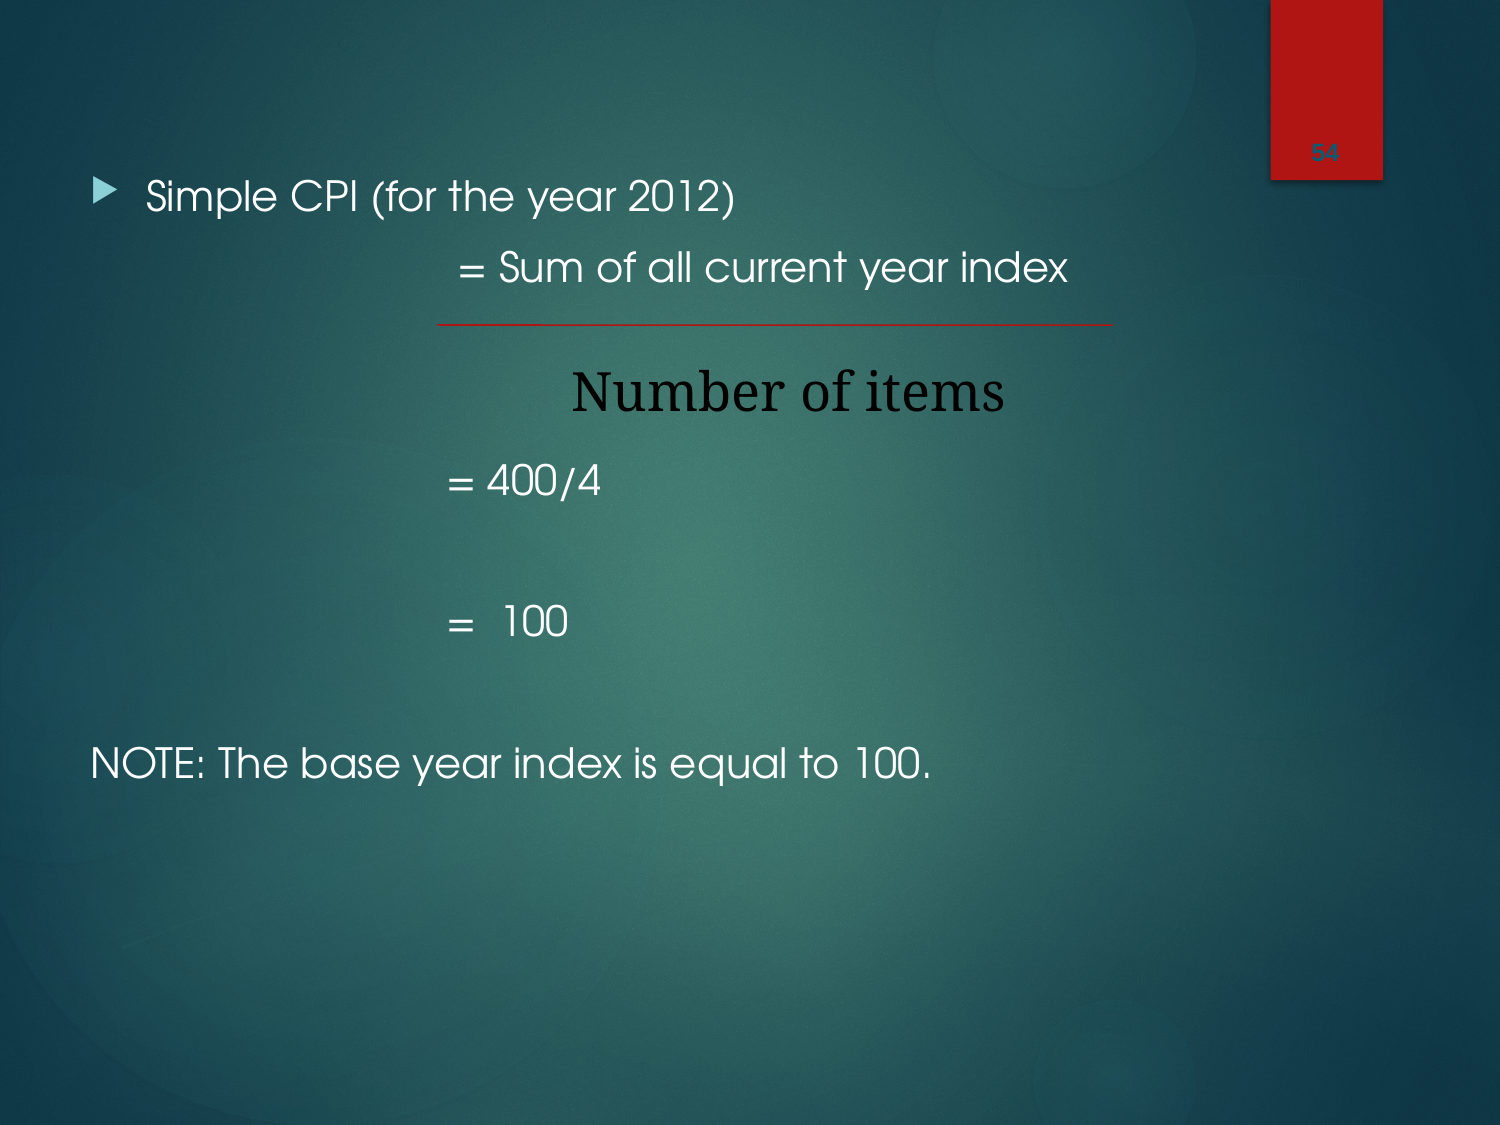

54
Simple CPI (for the year 2012)
			 = Sum of all current year index

			= 400/4

			=  100

NOTE: The base year index is equal to 100.

Number of items